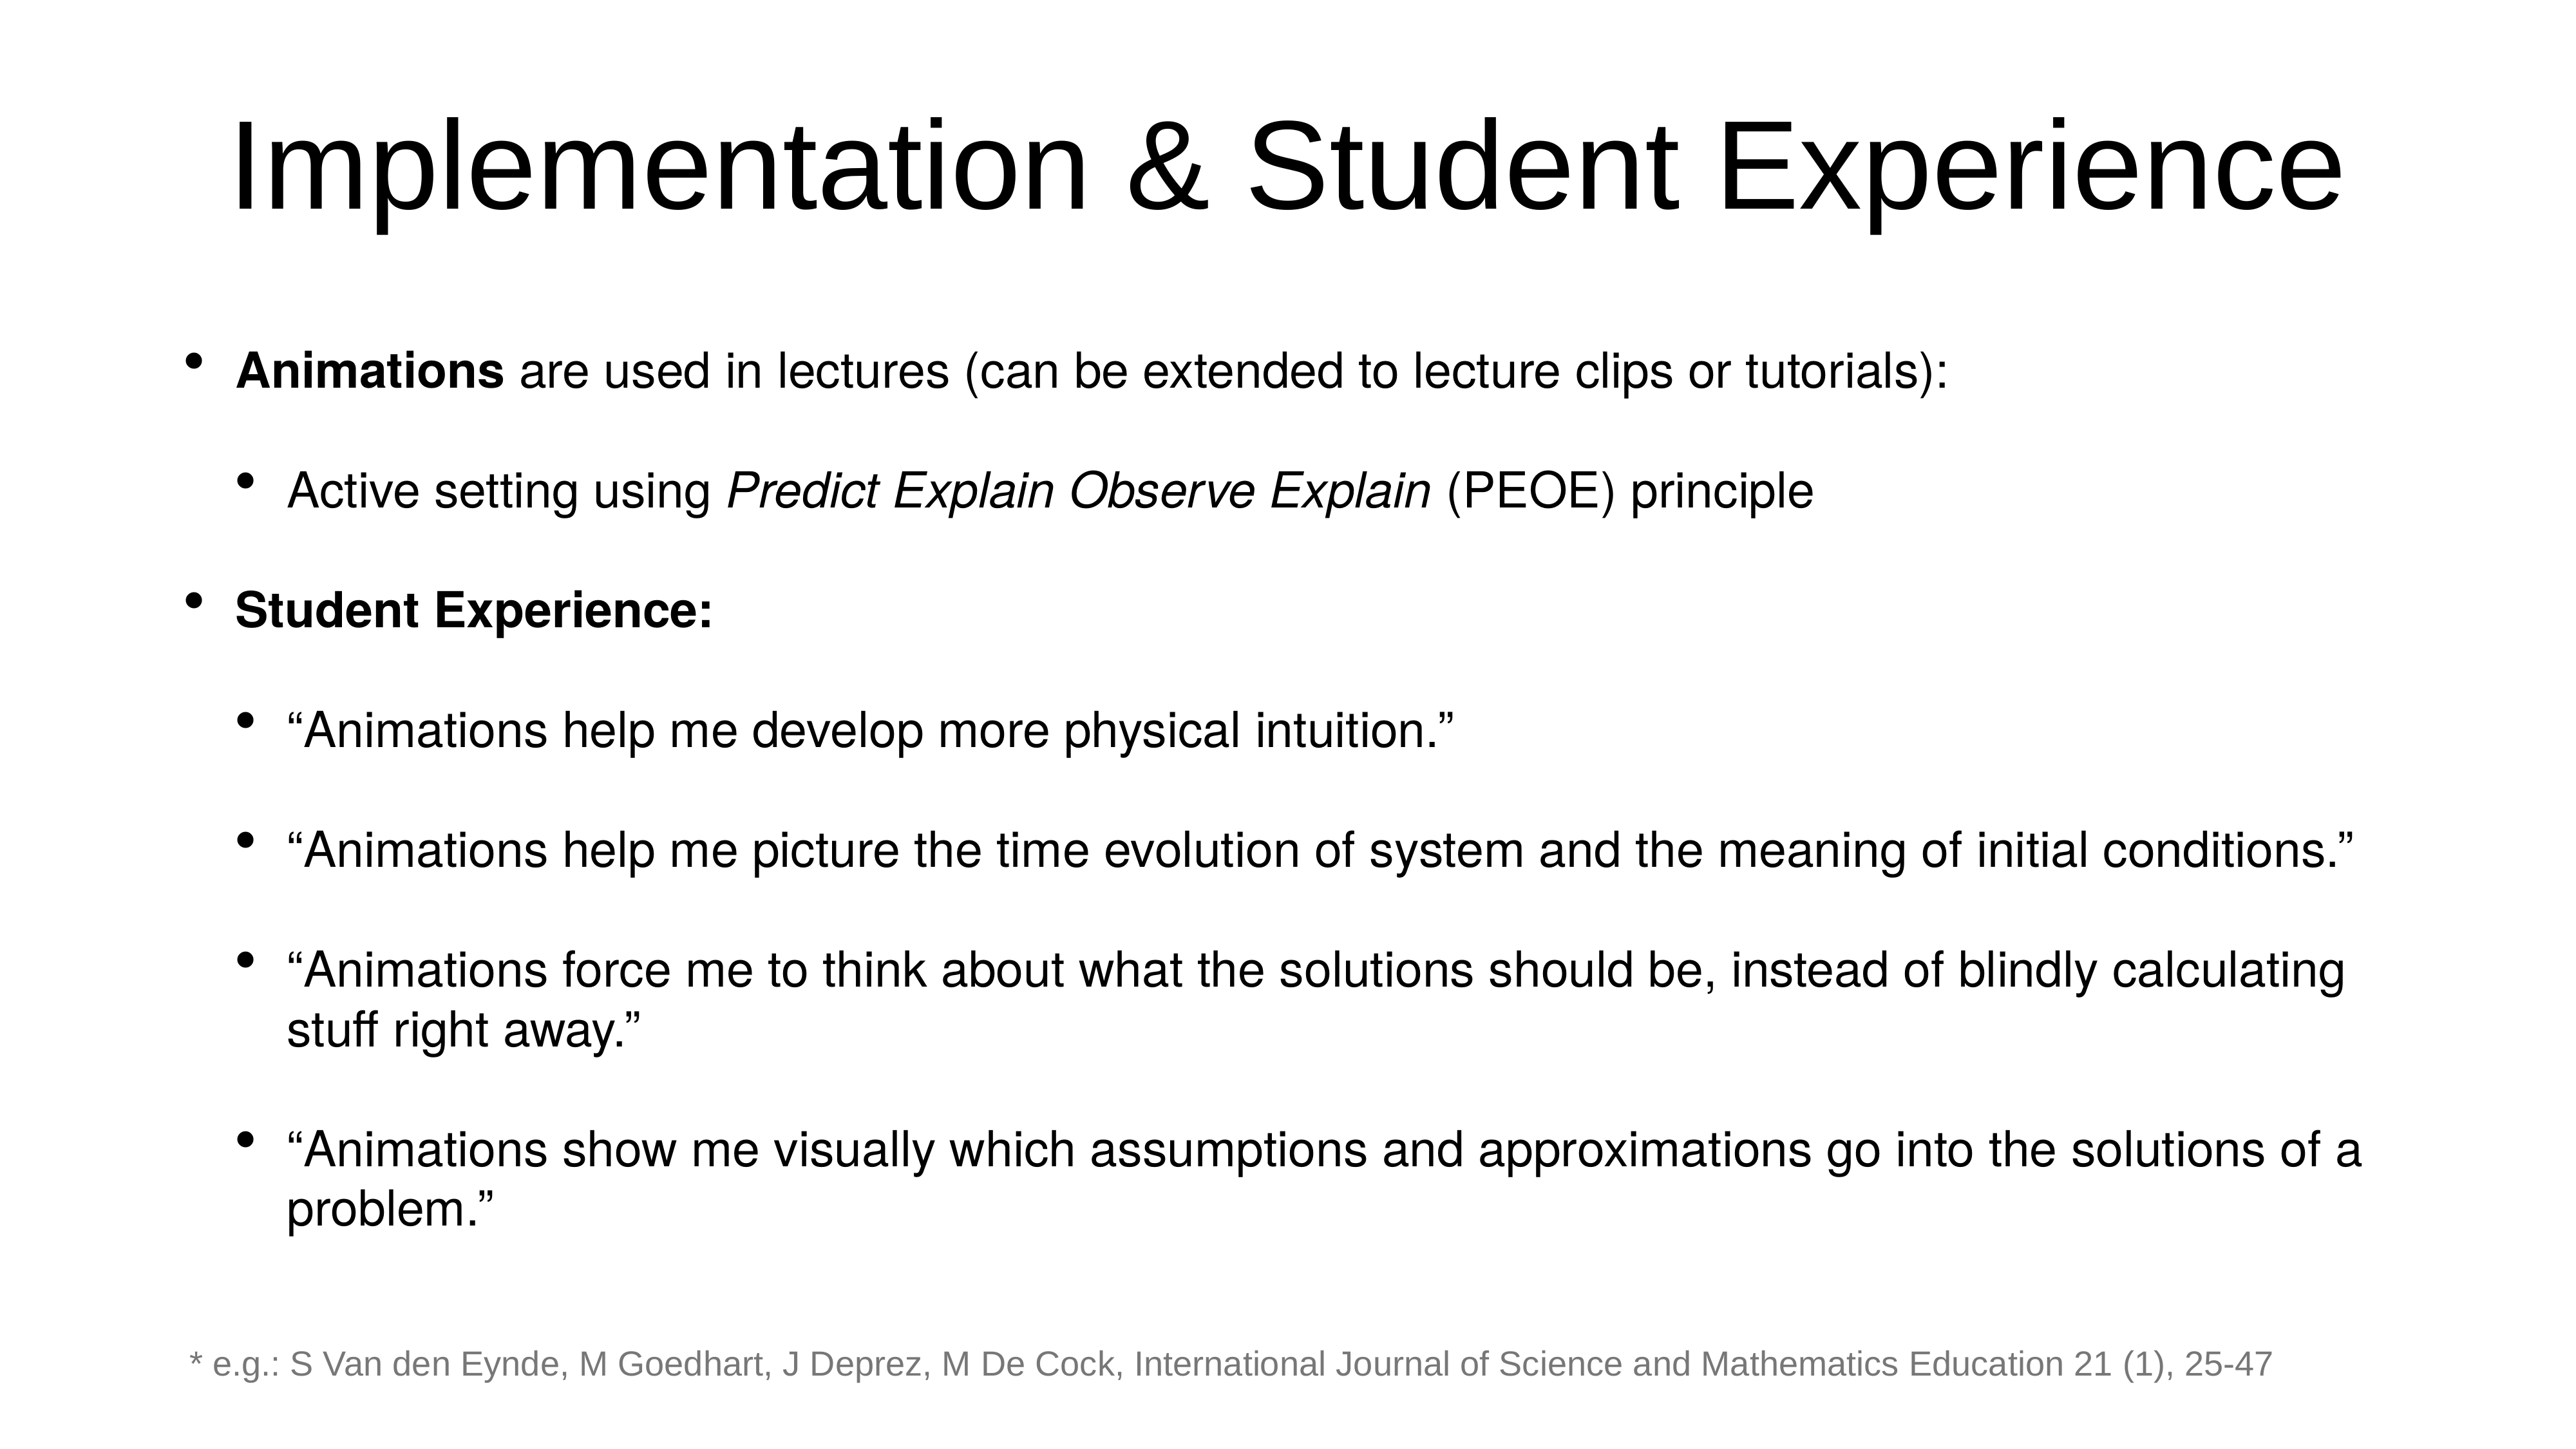

# Implementation & Student Experience
Animations are used in lectures (can be extended to lecture clips or tutorials):
Active setting using Predict Explain Observe Explain (PEOE) principle
Student Experience:
“Animations help me develop more physical intuition.”
“Animations help me picture the time evolution of system and the meaning of initial conditions.”
“Animations force me to think about what the solutions should be, instead of blindly calculating stuff right away.”
“Animations show me visually which assumptions and approximations go into the solutions of a problem.”
* e.g.: S Van den Eynde, M Goedhart, J Deprez, M De Cock, International Journal of Science and Mathematics Education 21 (1), 25-47